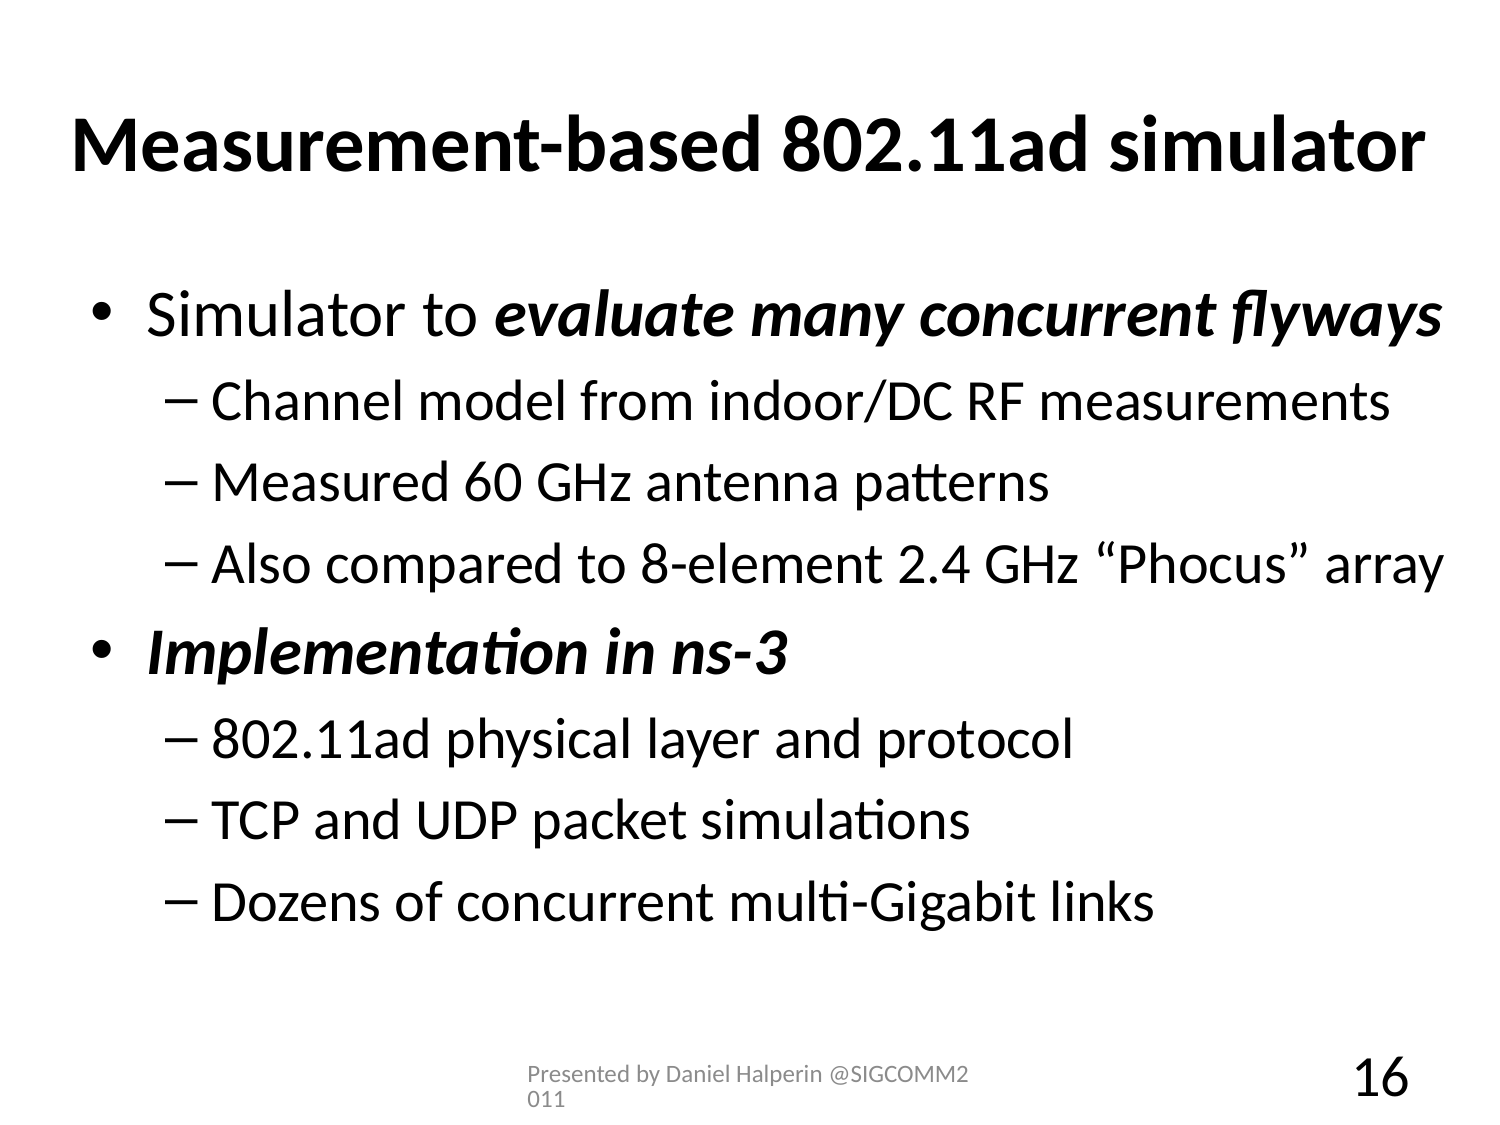

# Measurement-based 802.11ad simulator
Simulator to evaluate many concurrent flyways
Channel model from indoor/DC RF measurements
Measured 60 GHz antenna patterns
Also compared to 8-element 2.4 GHz “Phocus” array
Implementation in ns-3
802.11ad physical layer and protocol
TCP and UDP packet simulations
Dozens of concurrent multi-Gigabit links
Presented by Daniel Halperin @SIGCOMM2011
16